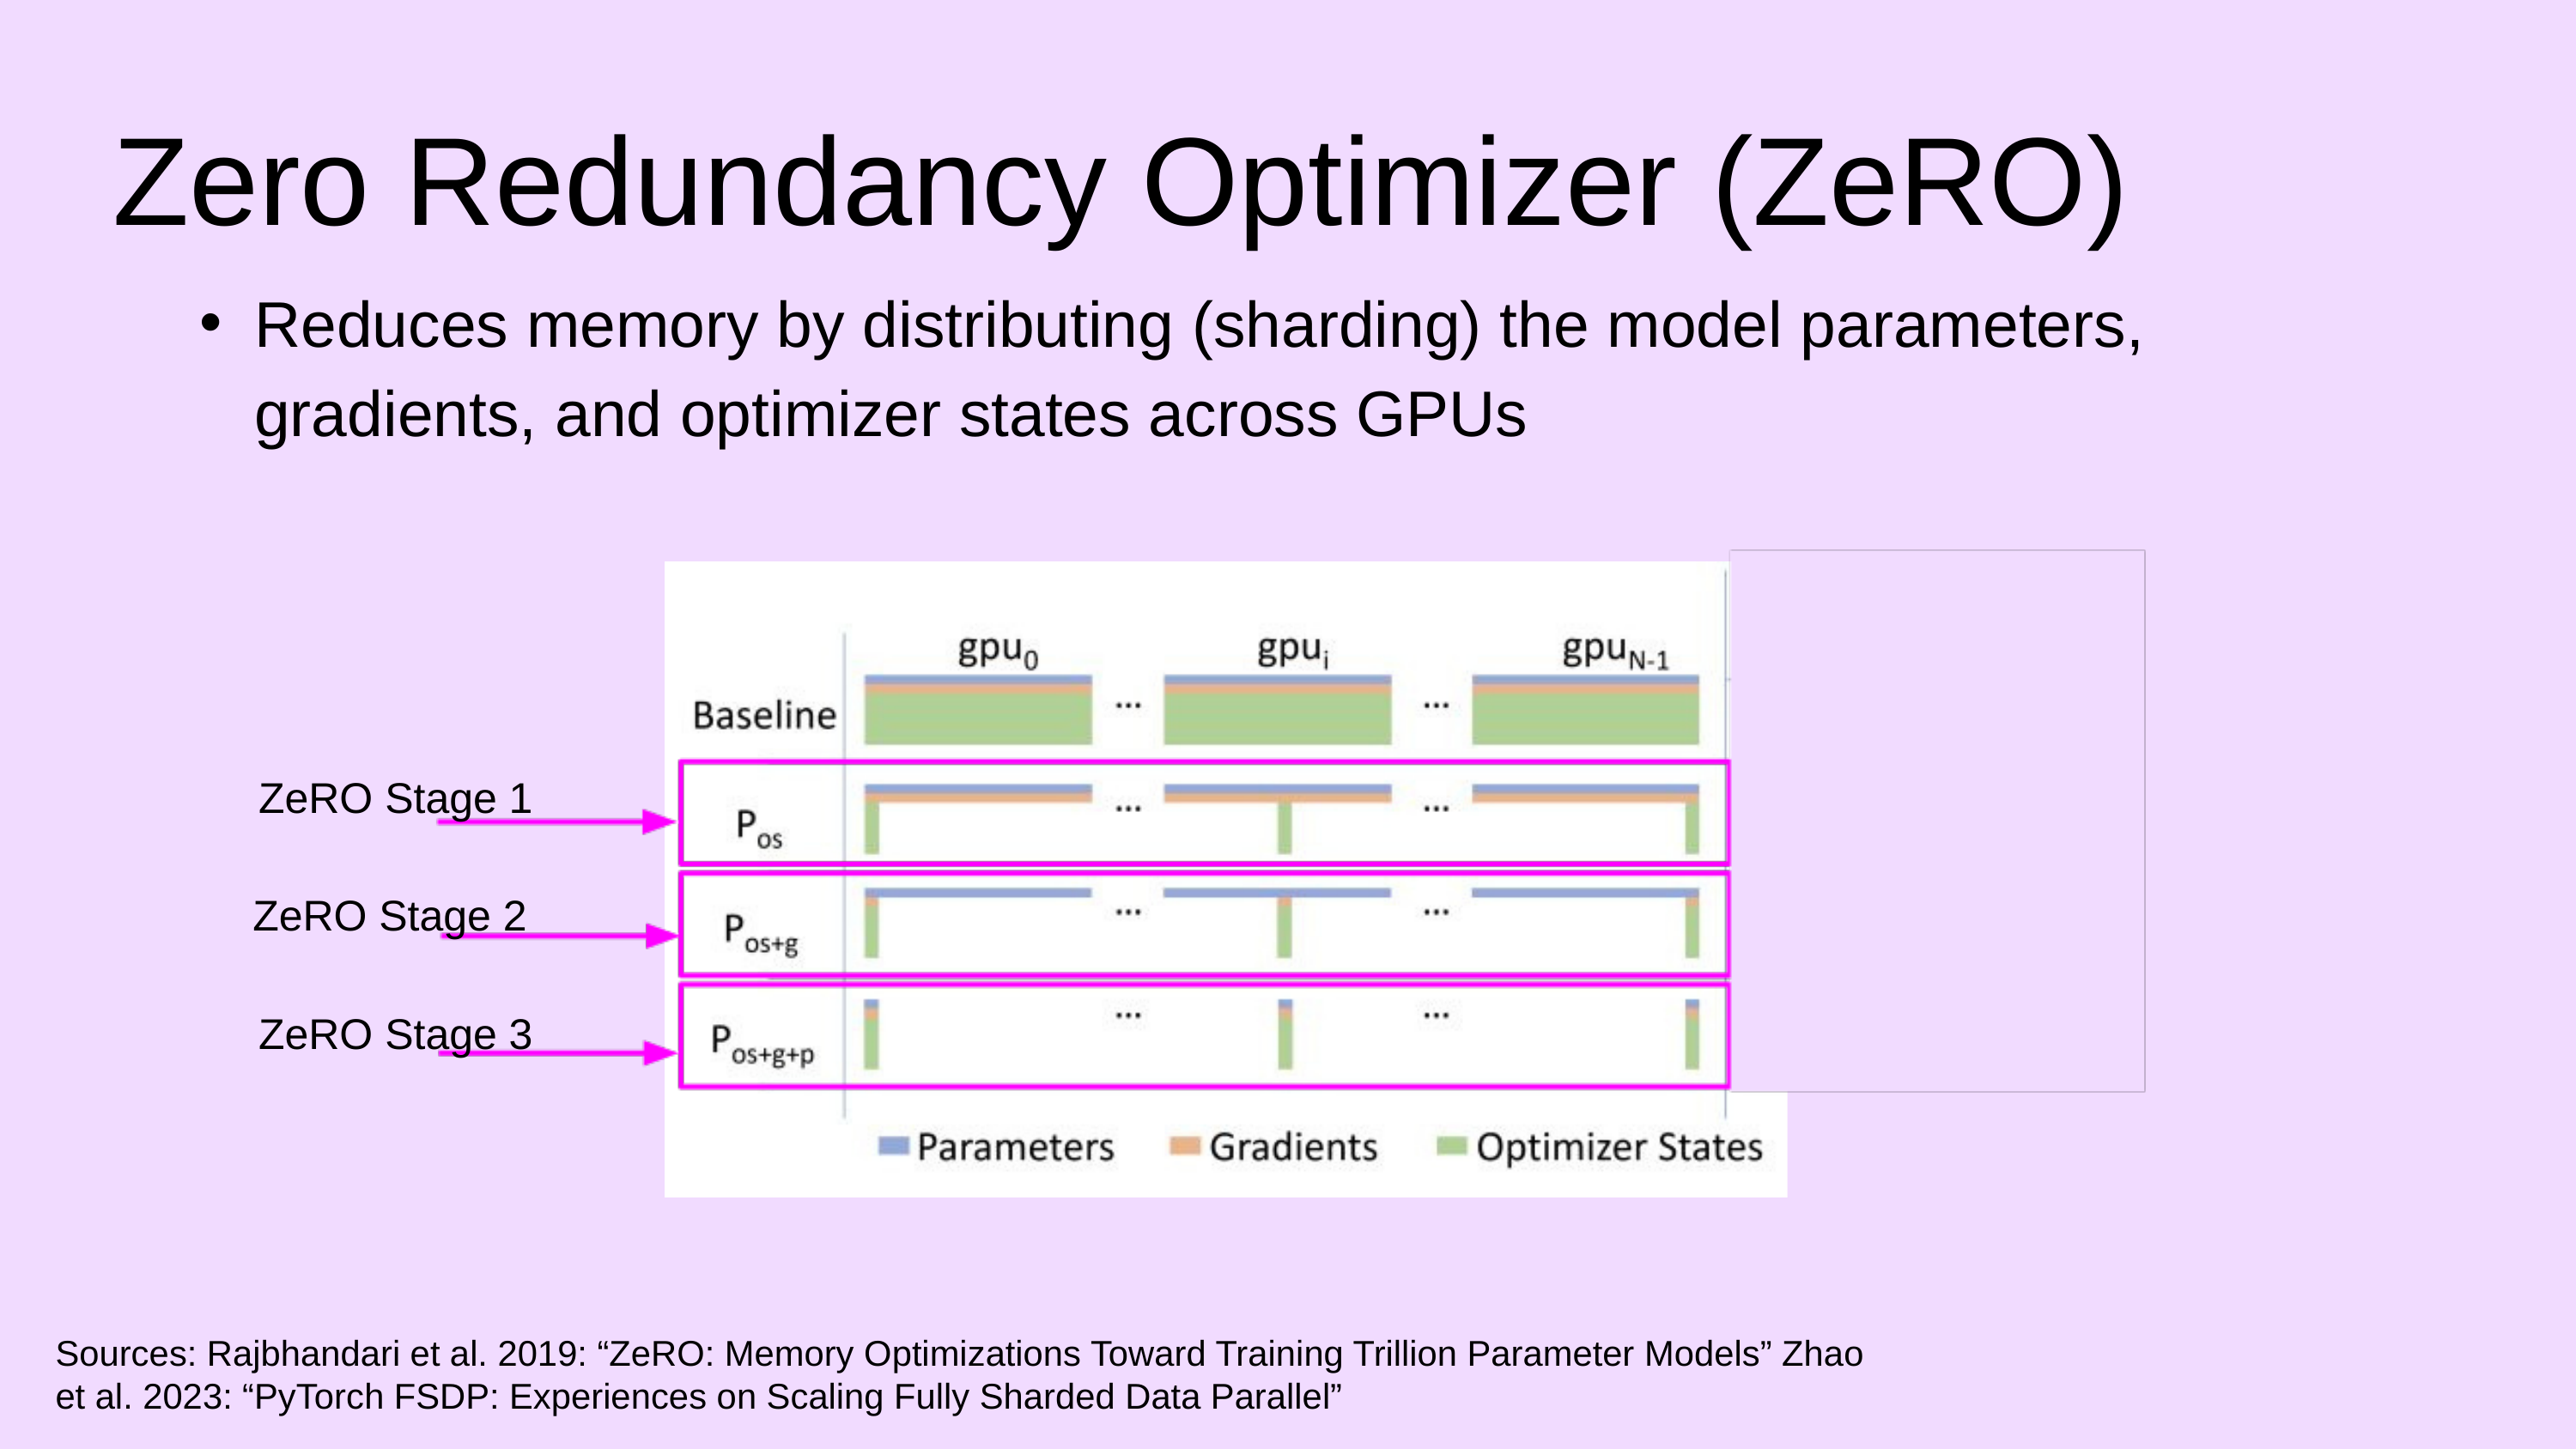

Zero Redundancy Optimizer (ZeRO)
Reduces memory by distributing (sharding) the model parameters, gradients, and optimizer states across GPUs

ZeRO Stage 1
ZeRO Stage 2
ZeRO Stage 3
Sources: Rajbhandari et al. 2019: “ZeRO: Memory Optimizations Toward Training Trillion Parameter Models” Zhao et al. 2023: “PyTorch FSDP: Experiences on Scaling Fully Sharded Data Parallel”